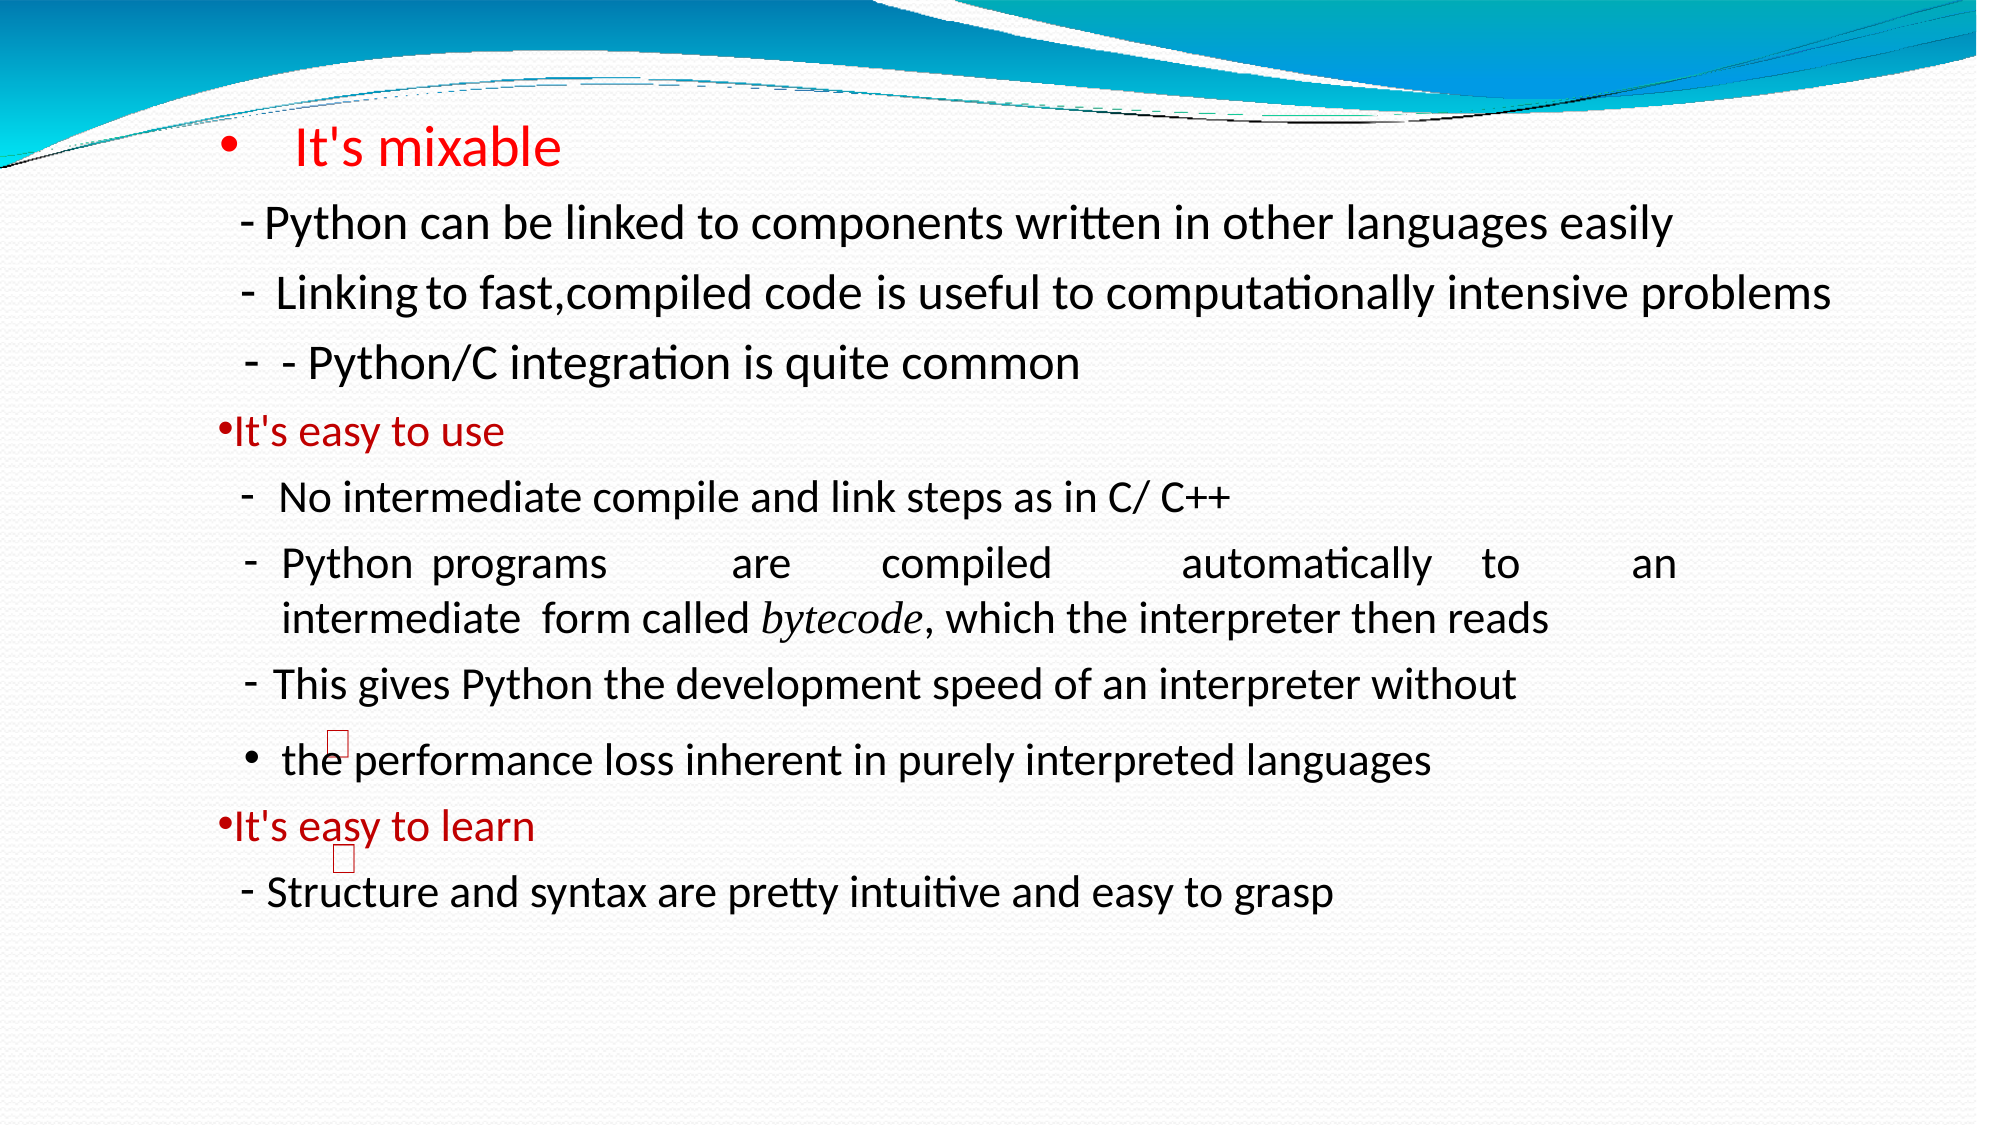

# It's mixable
Python can be linked to components written in other languages easily
Linking	to fast,compiled code	is useful to computationally intensive problems
- Python/C integration is quite common
It's easy to use
No intermediate compile and link steps as in C/ C++
Python	programs	are	compiled	automatically	to	an	intermediate  form called bytecode, which the interpreter then reads
This gives Python the development speed of an interpreter without
the performance loss inherent in purely interpreted languages
It's easy to learn
Structure and syntax are pretty intuitive and easy to grasp